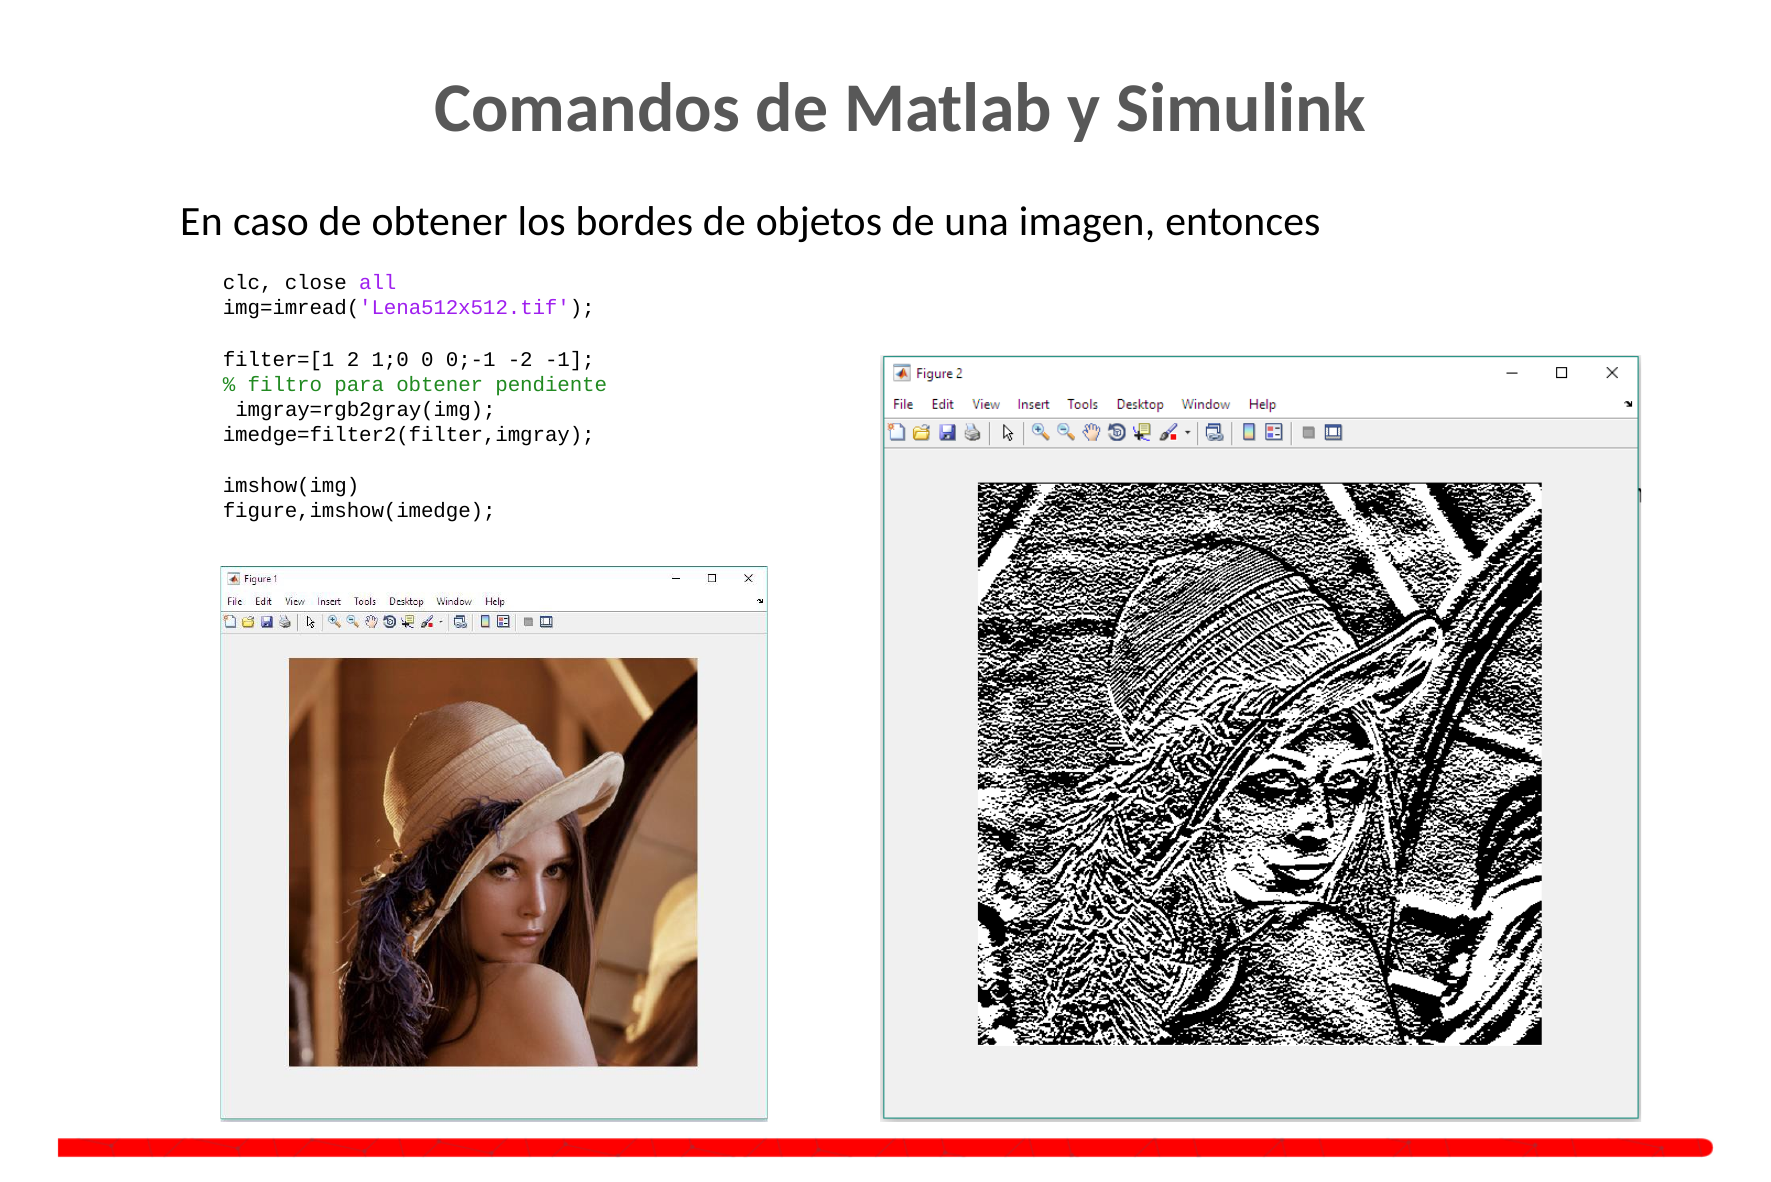

# Comandos de Matlab y Simulink
En caso de obtener los bordes de objetos de una imagen, entonces
clc, close all  img=imread('Lena512x512.tif');

filter=[1 2 1;0 0 0;-1 -2 -1];
% filtro para obtener pendiente  imgray=rgb2gray(img);  imedge=filter2(filter,imgray);

imshow(img)  figure,imshow(imedge);